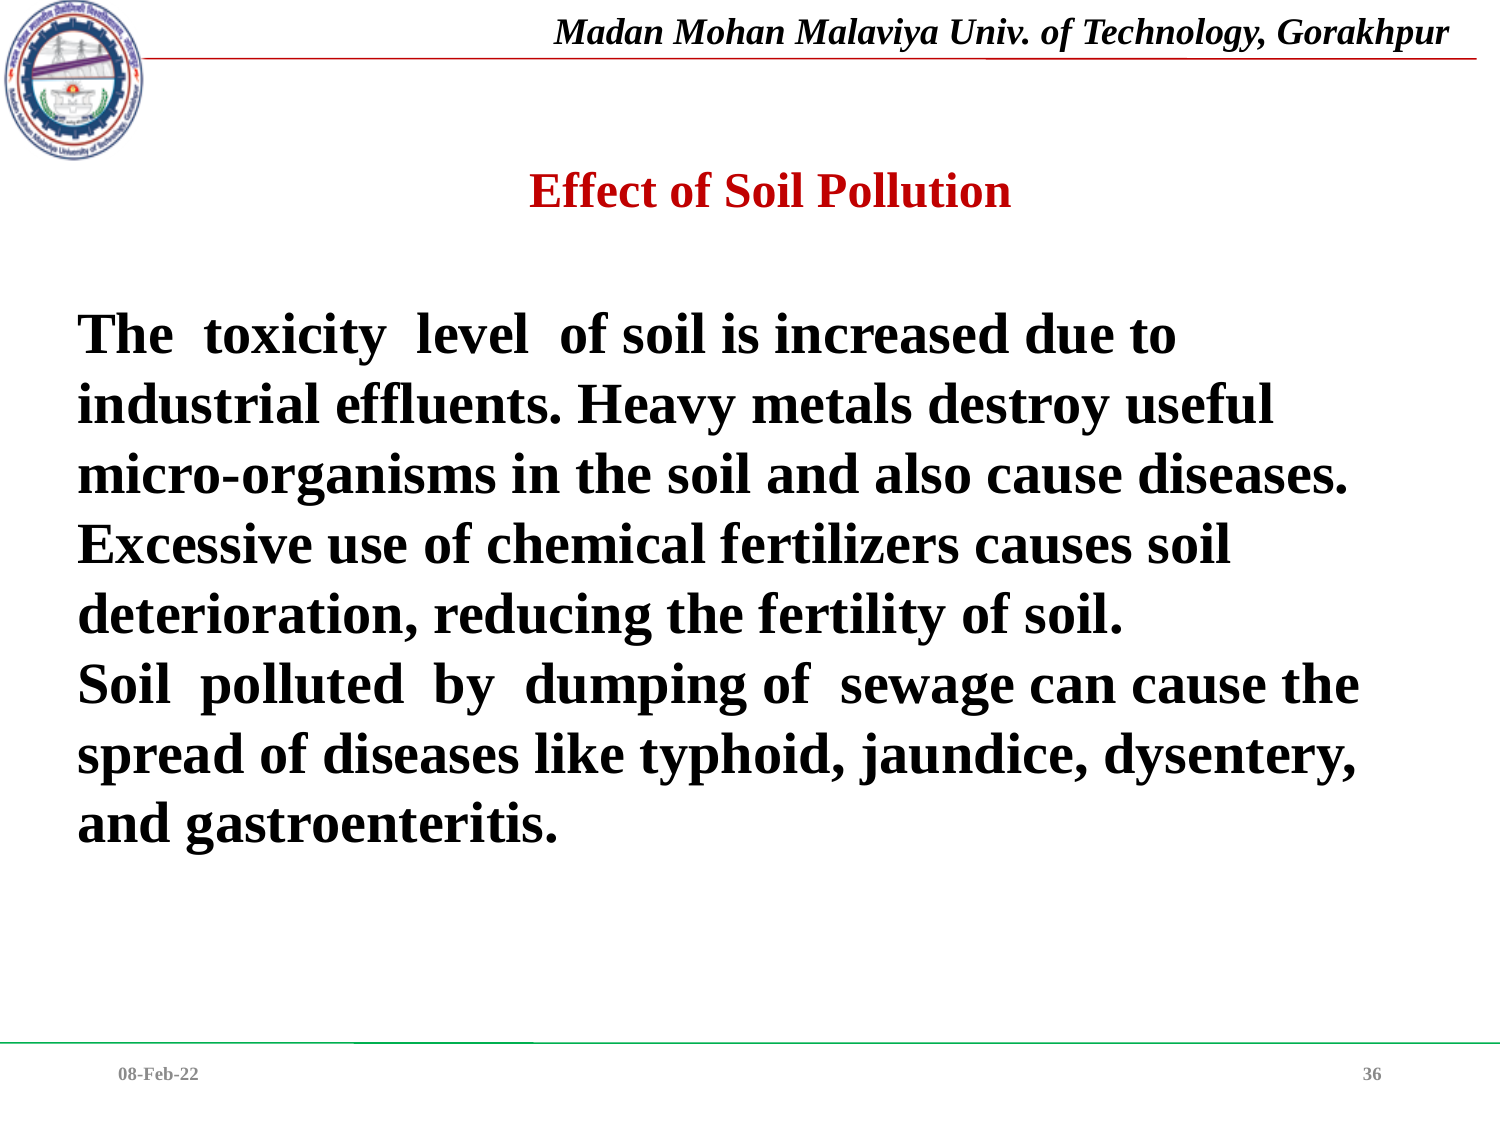

Effect of Soil Pollution
The  toxicity  level  of soil is increased due to  industrial effluents. Heavy metals destroy useful micro-organisms in the soil and also cause diseases.
Excessive use of chemical fertilizers causes soil  deterioration, reducing the fertility of soil.
Soil  polluted  by  dumping of  sewage can cause the spread of diseases like typhoid, jaundice, dysentery, and gastroenteritis.
08-Feb-22

36